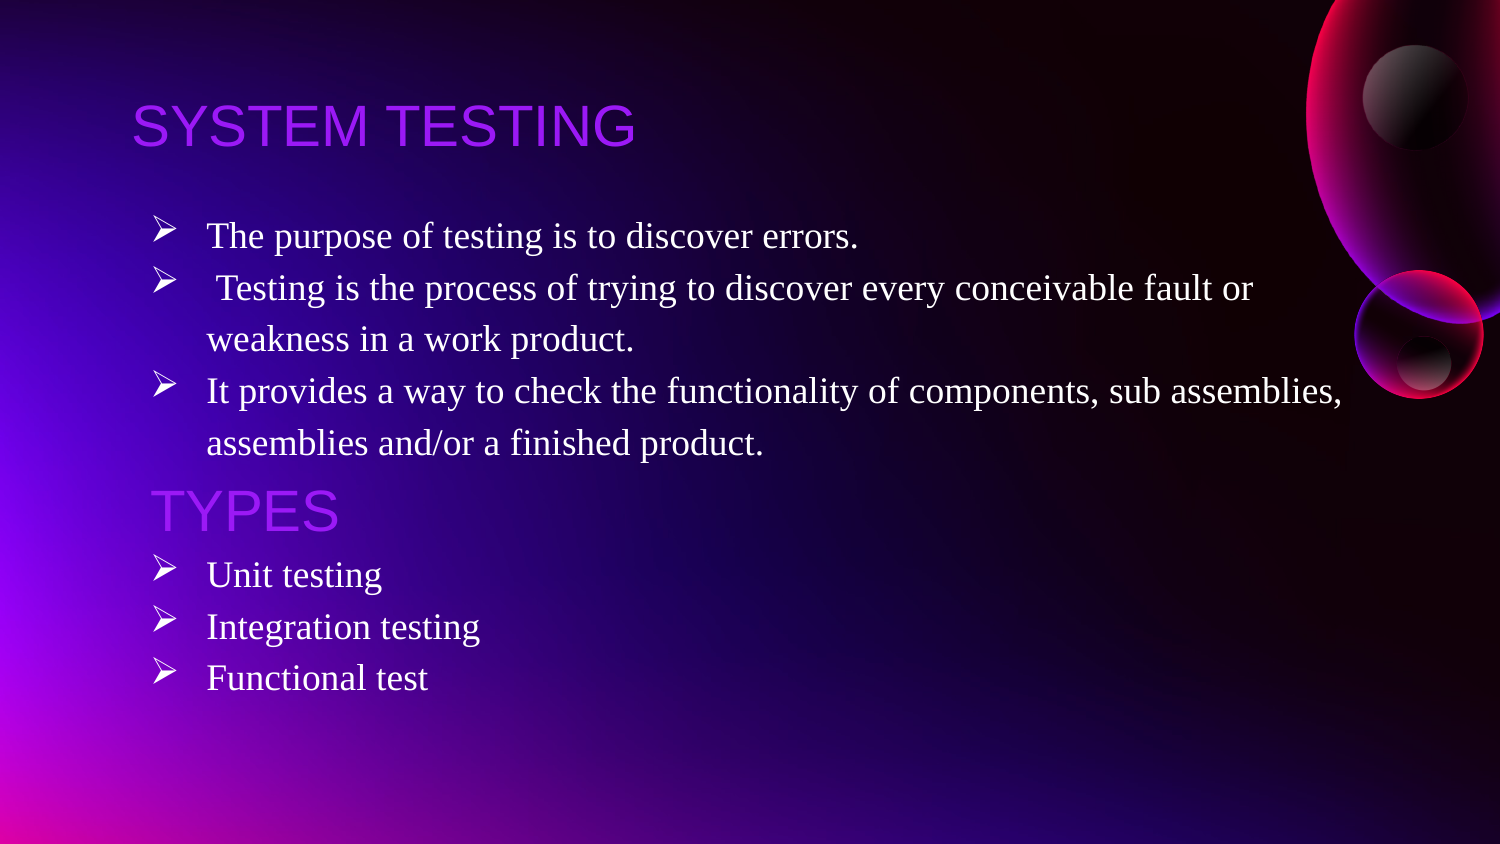

# SYSTEM TESTING
The purpose of testing is to discover errors.
 Testing is the process of trying to discover every conceivable fault or weakness in a work product.
It provides a way to check the functionality of components, sub assemblies, assemblies and/or a finished product.
TYPES
Unit testing
Integration testing
Functional test